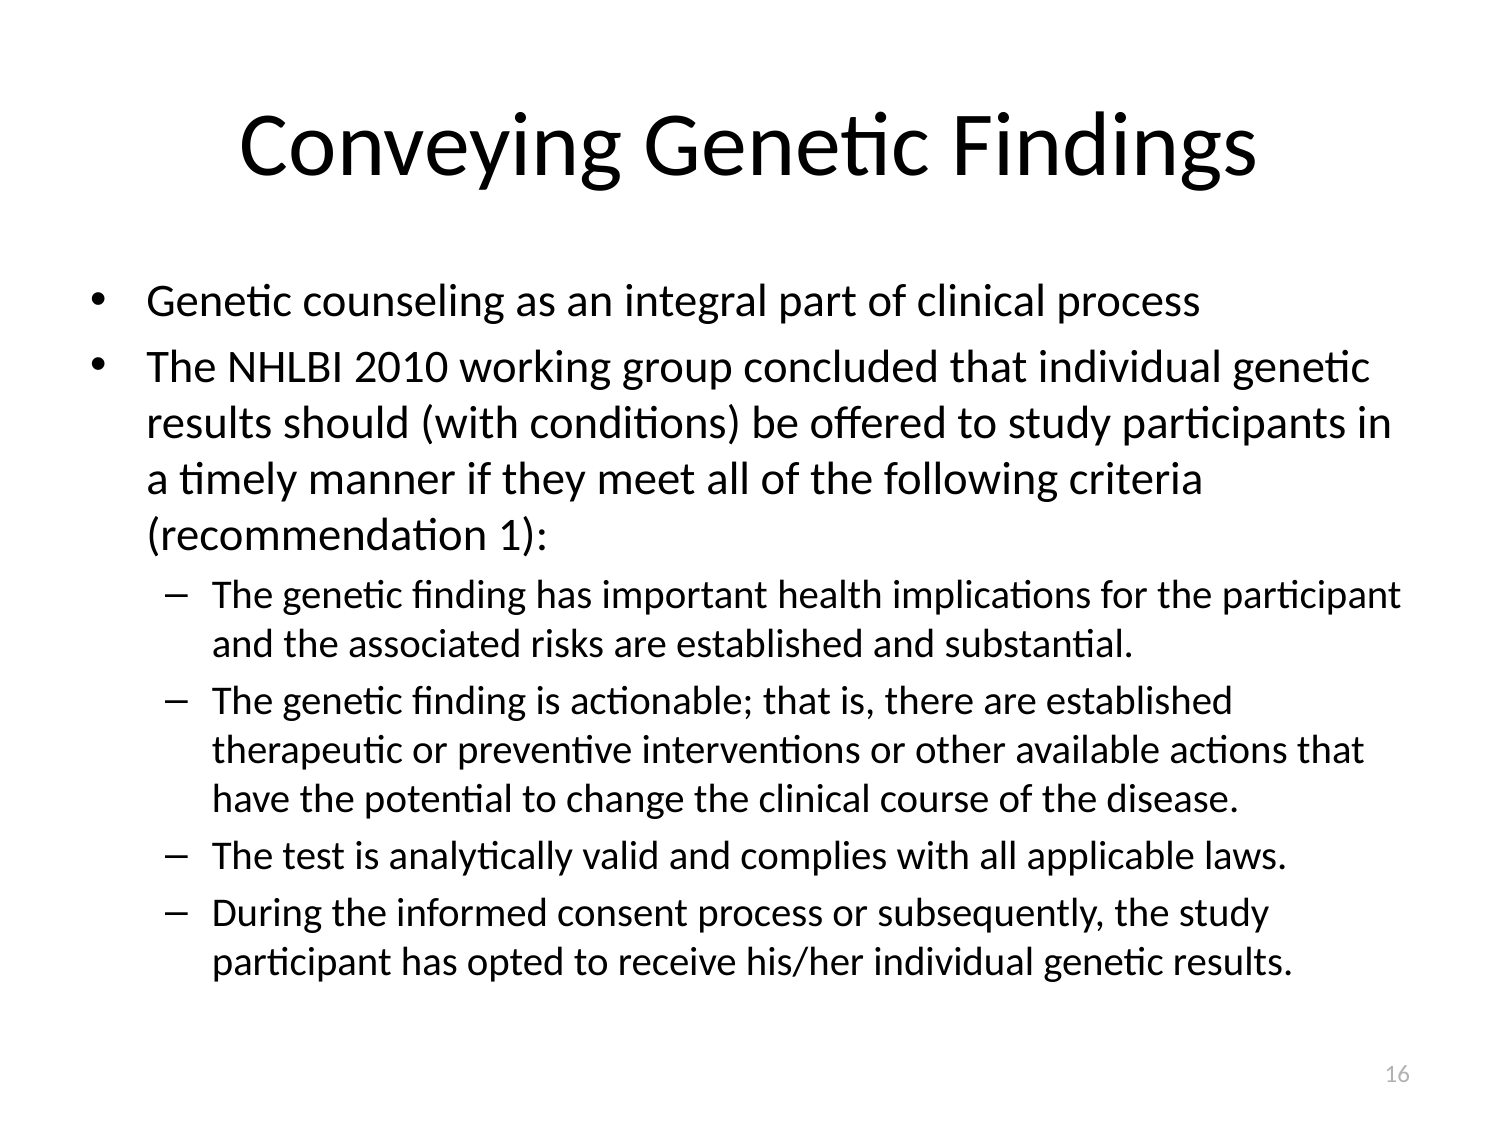

# Conveying Genetic Findings
Genetic counseling as an integral part of clinical process
The NHLBI 2010 working group concluded that individual genetic results should (with conditions) be offered to study participants in a timely manner if they meet all of the following criteria (recommendation 1):
The genetic finding has important health implications for the participant and the associated risks are established and substantial.
The genetic finding is actionable; that is, there are established therapeutic or preventive interventions or other available actions that have the potential to change the clinical course of the disease.
The test is analytically valid and complies with all applicable laws.
During the informed consent process or subsequently, the study participant has opted to receive his/her individual genetic results.
16